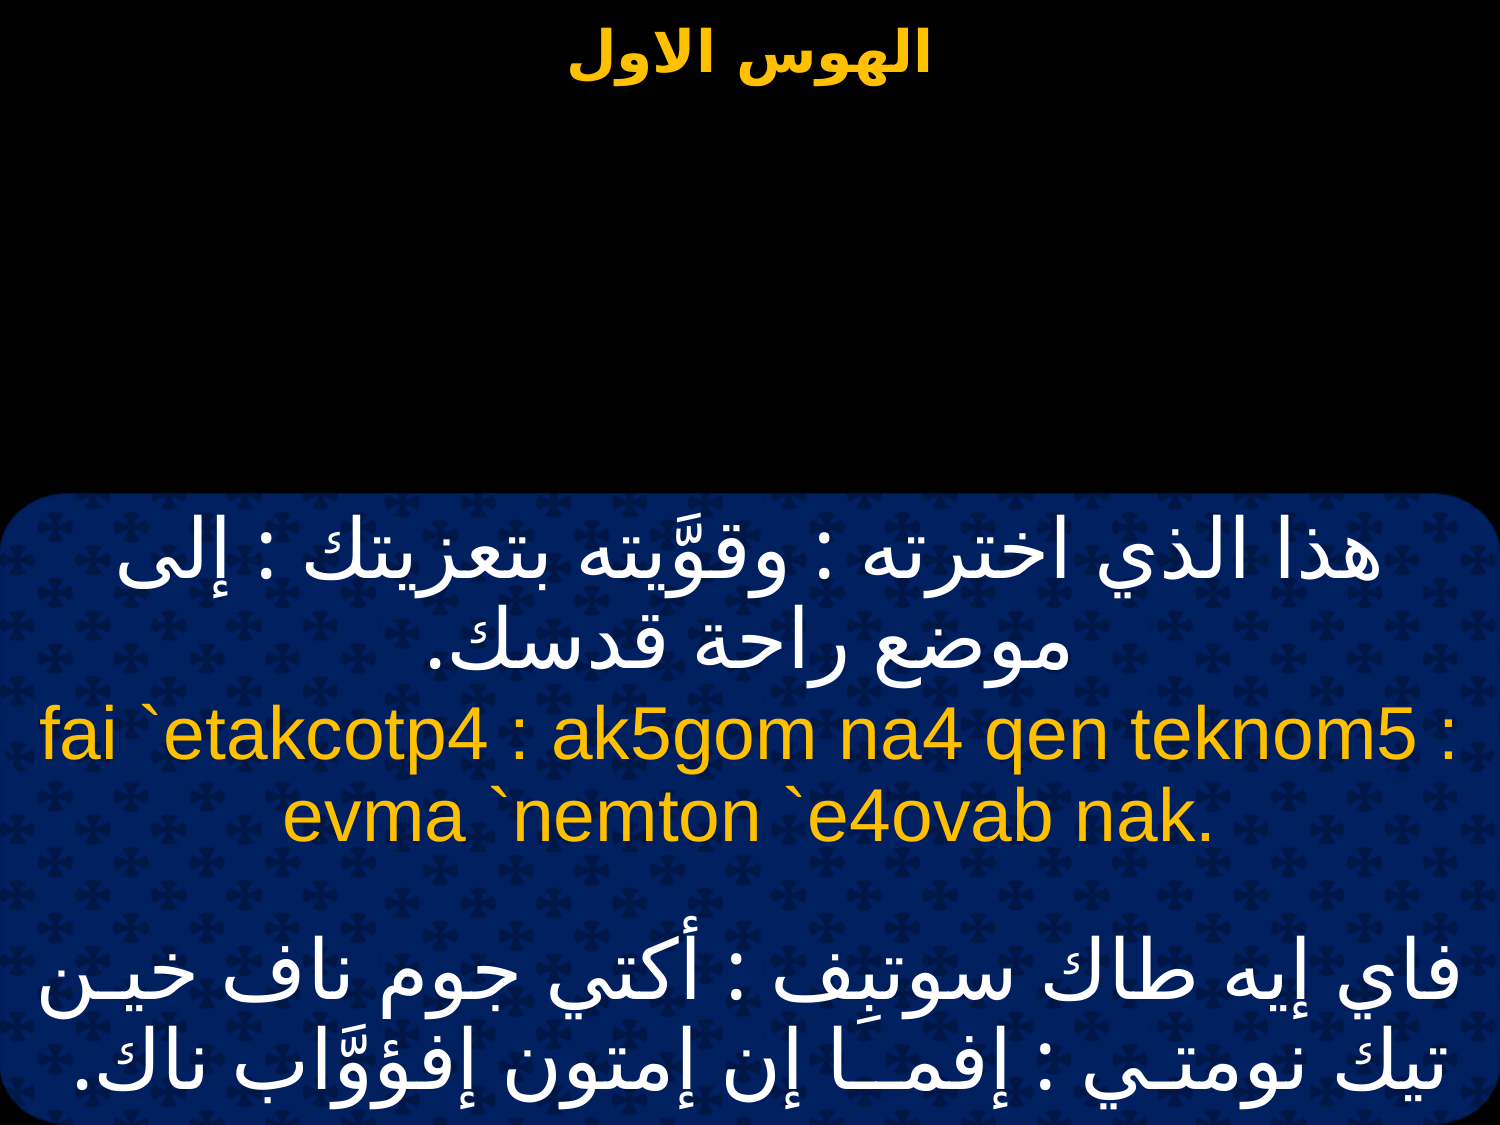

هذا الذي اخترته : وقوَّيته بتعزيتك : إلى موضع راحة قدسك.
fai `etakcotp4 : ak5gom na4 qen teknom5 : evma `nemton `e4ovab nak.
فاي إيه طاك سوتبِف : أكتي جوم ناف خيـن تيك نومتـي : إفمــا إن إمتون إفؤوَّاب ناك.